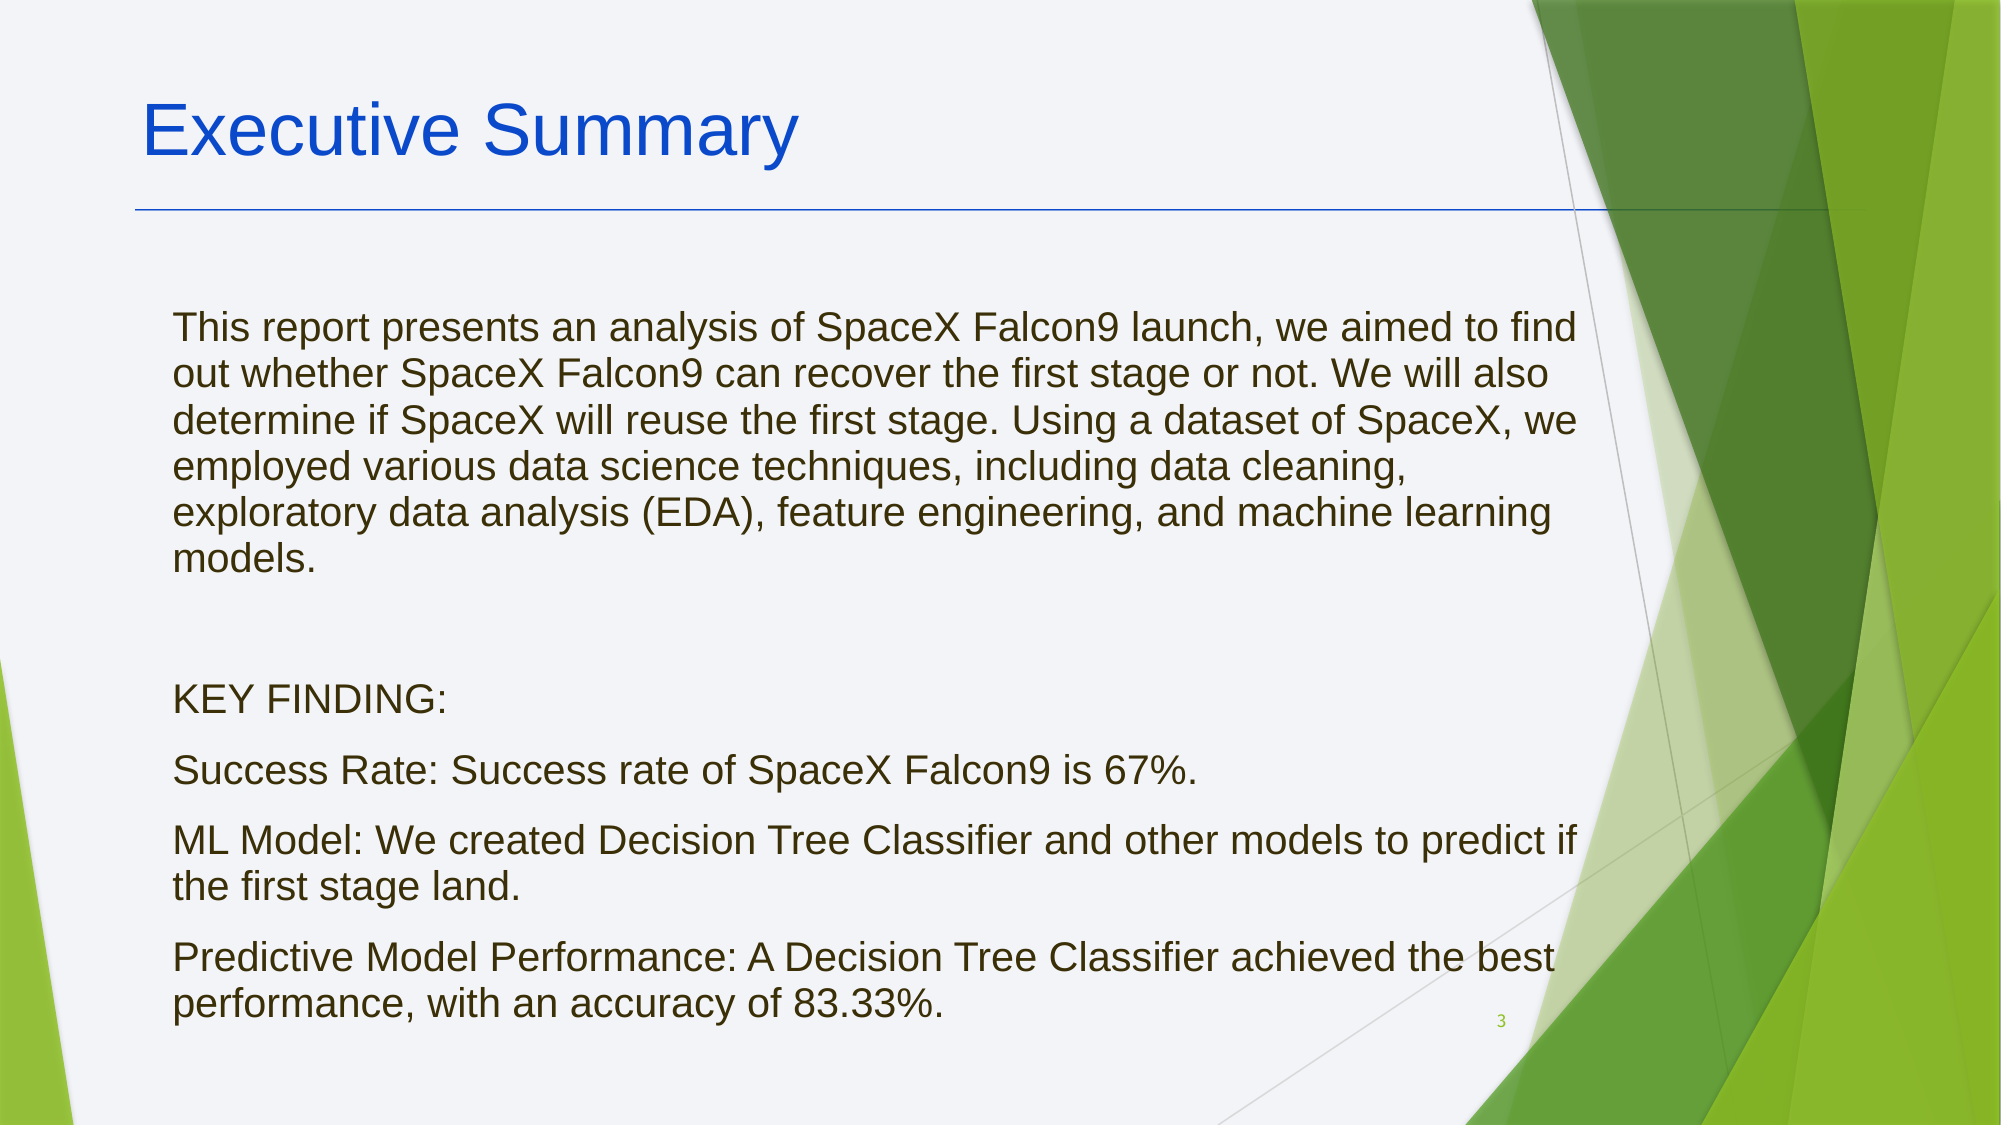

Executive Summary
This report presents an analysis of SpaceX Falcon9 launch, we aimed to find out whether SpaceX Falcon9 can recover the first stage or not. We will also determine if SpaceX will reuse the first stage. Using a dataset of SpaceX, we employed various data science techniques, including data cleaning, exploratory data analysis (EDA), feature engineering, and machine learning models.

KEY FINDING:
Success Rate: Success rate of SpaceX Falcon9 is 67%.
ML Model: We created Decision Tree Classifier and other models to predict if the first stage land.
Predictive Model Performance: A Decision Tree Classifier achieved the best performance, with an accuracy of 83.33%.
3